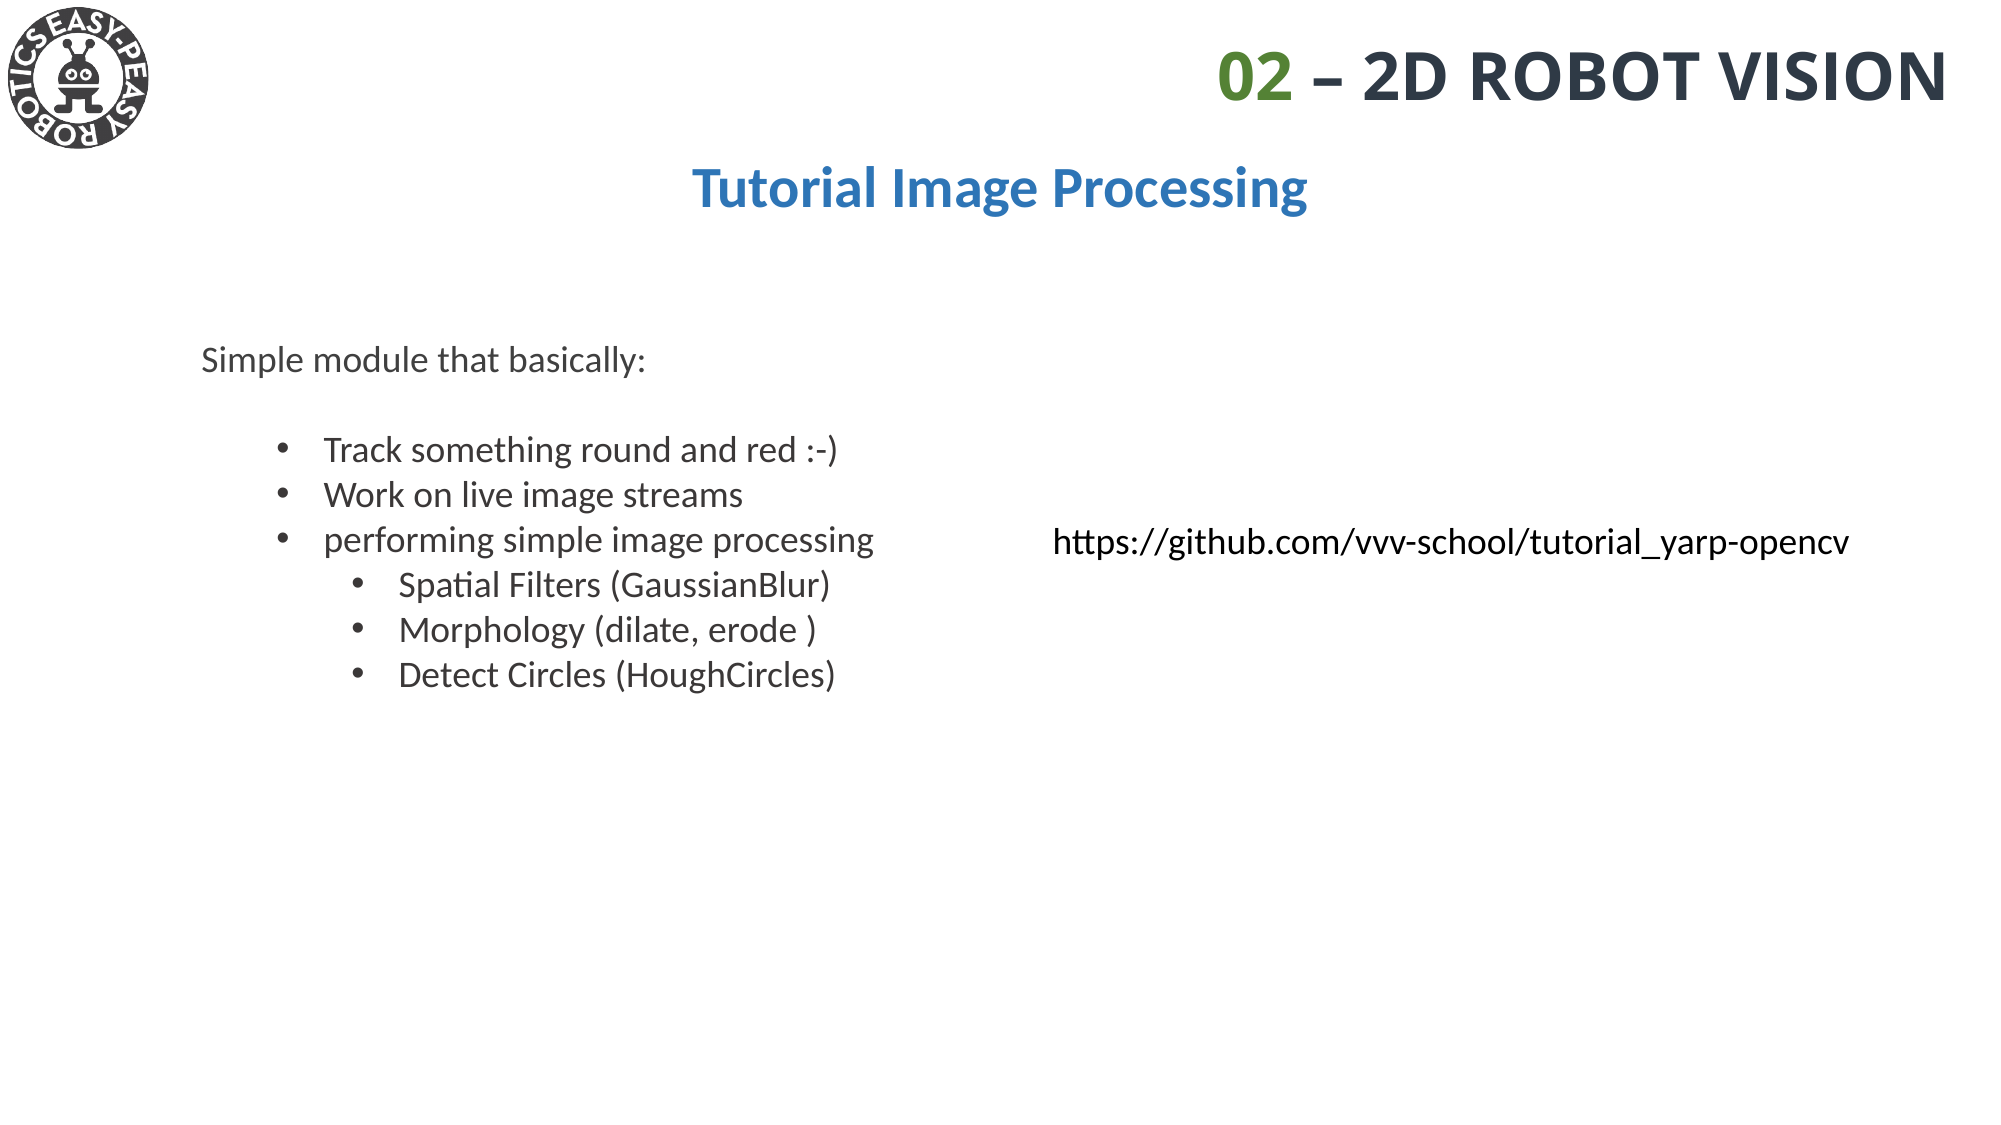

02 – 2D Robot Vision
Tutorial Image Processing
Simple module that basically:

Track something round and red :-)
Work on live image streams
performing simple image processing
Spatial Filters (GaussianBlur)
Morphology (dilate, erode )
Detect Circles (HoughCircles)

https://github.com/vvv-school/tutorial_yarp-opencv